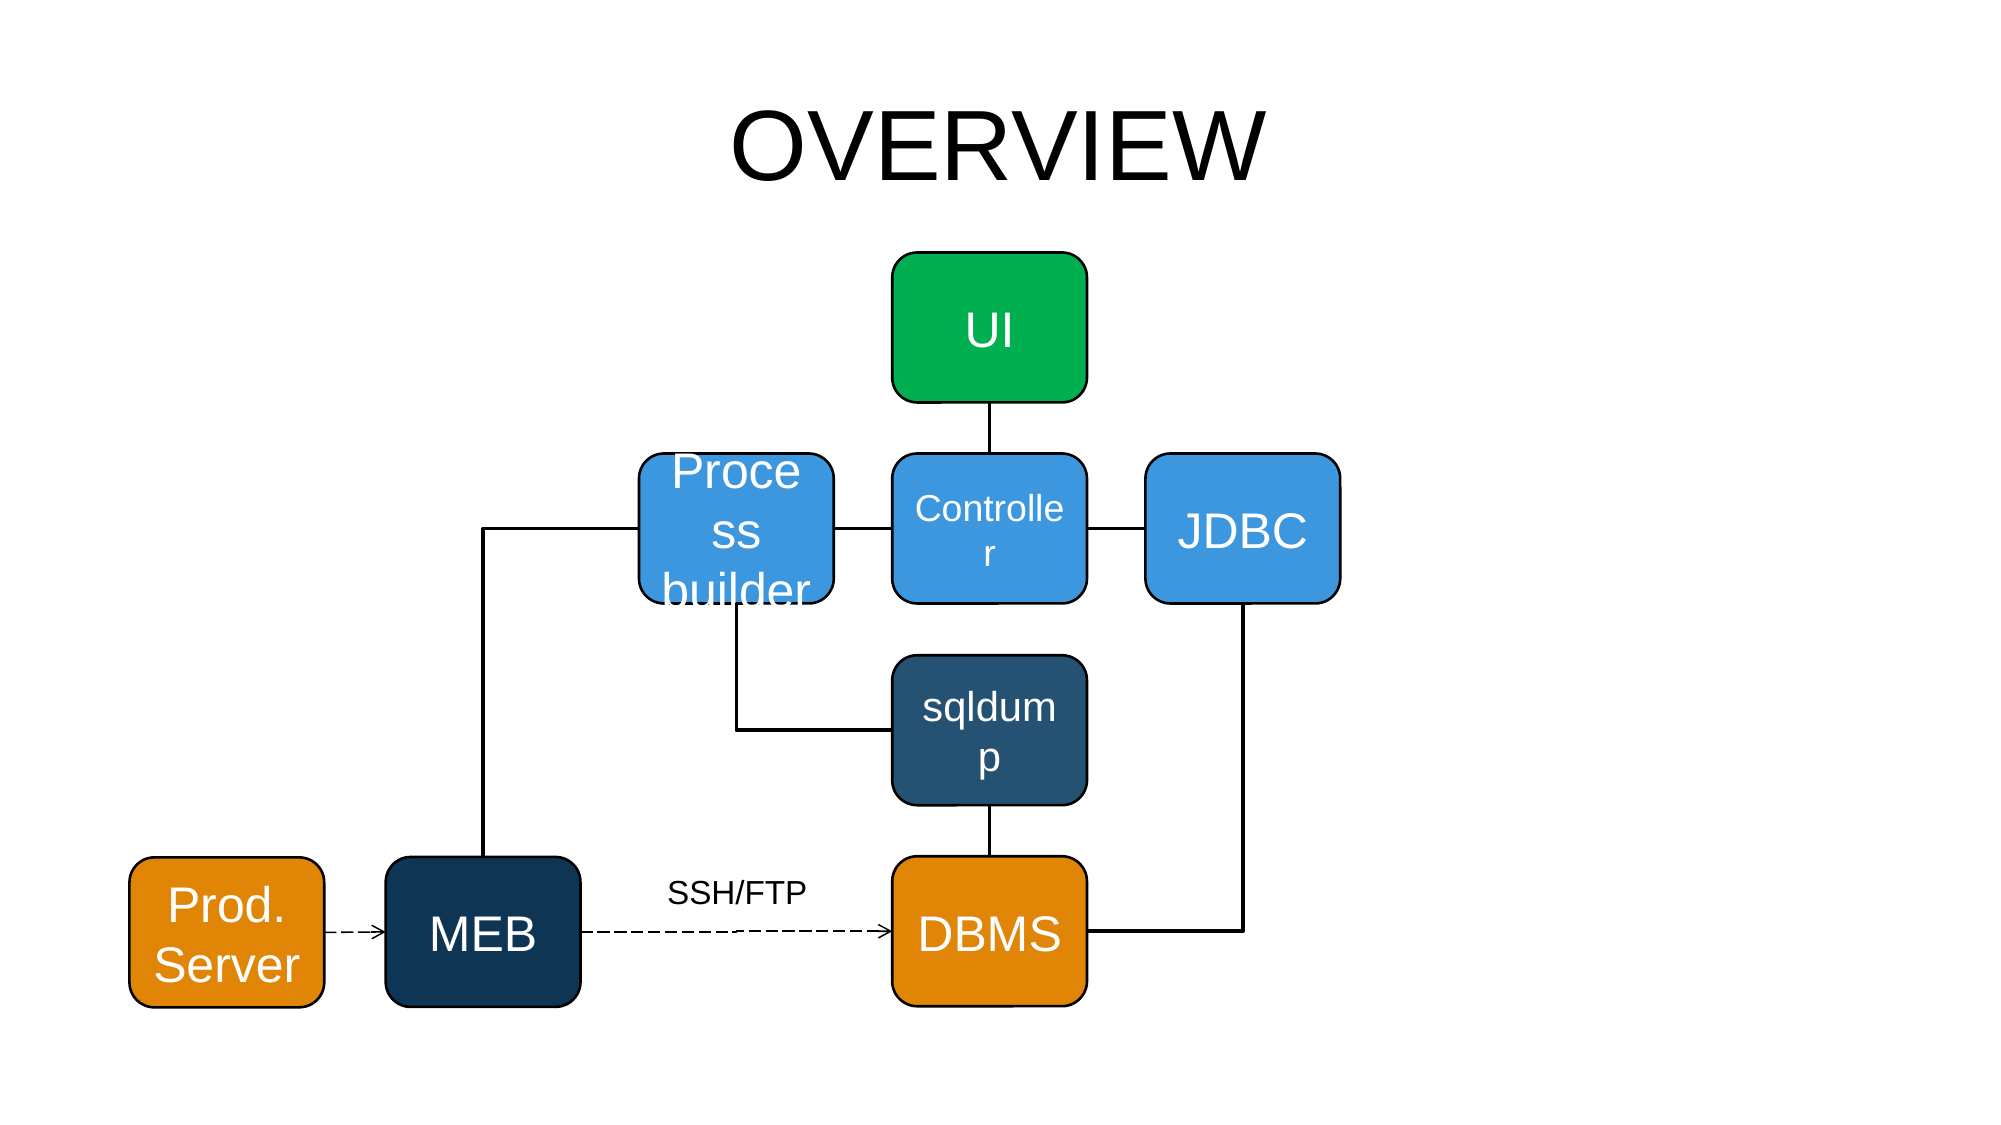

# overview
UI
Process builder
Controller
JDBC
sqldump
DBMS
MEB
Prod.
Server
SSH/FTP